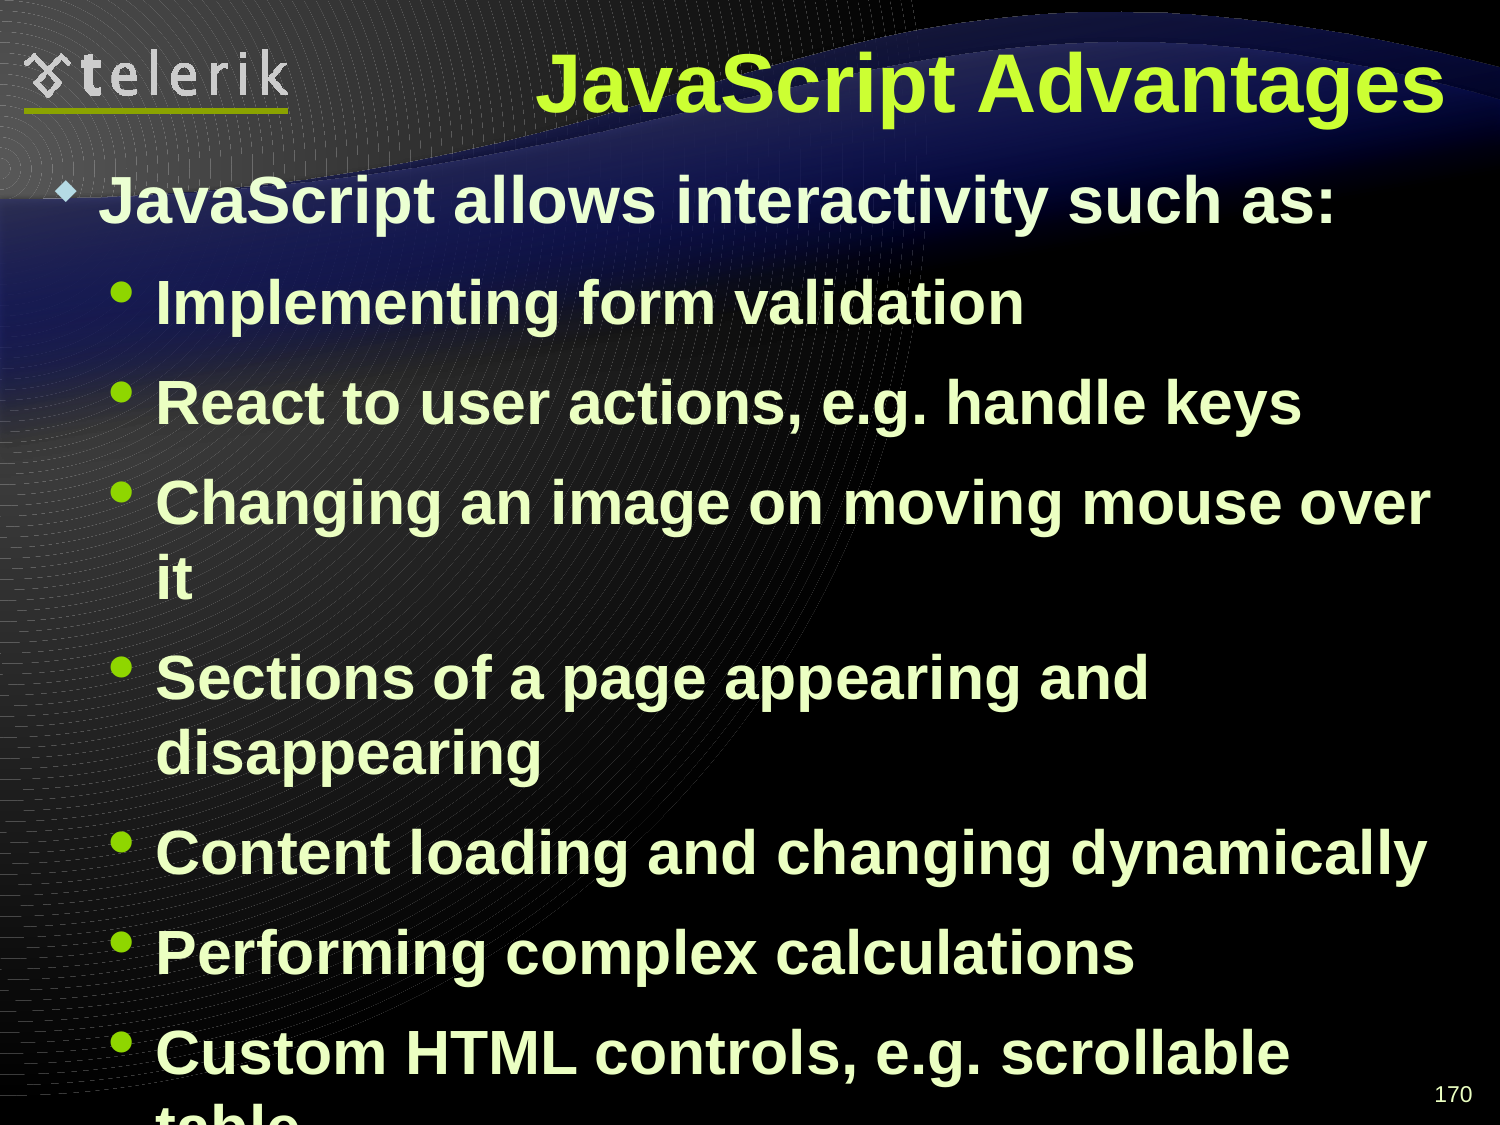

# JavaScript Advantages
JavaScript allows interactivity such as:
Implementing form validation
React to user actions, e.g. handle keys
Changing an image on moving mouse over it
Sections of a page appearing and disappearing
Content loading and changing dynamically
Performing complex calculations
Custom HTML controls, e.g. scrollable table
Implementing AJAX functionality
170